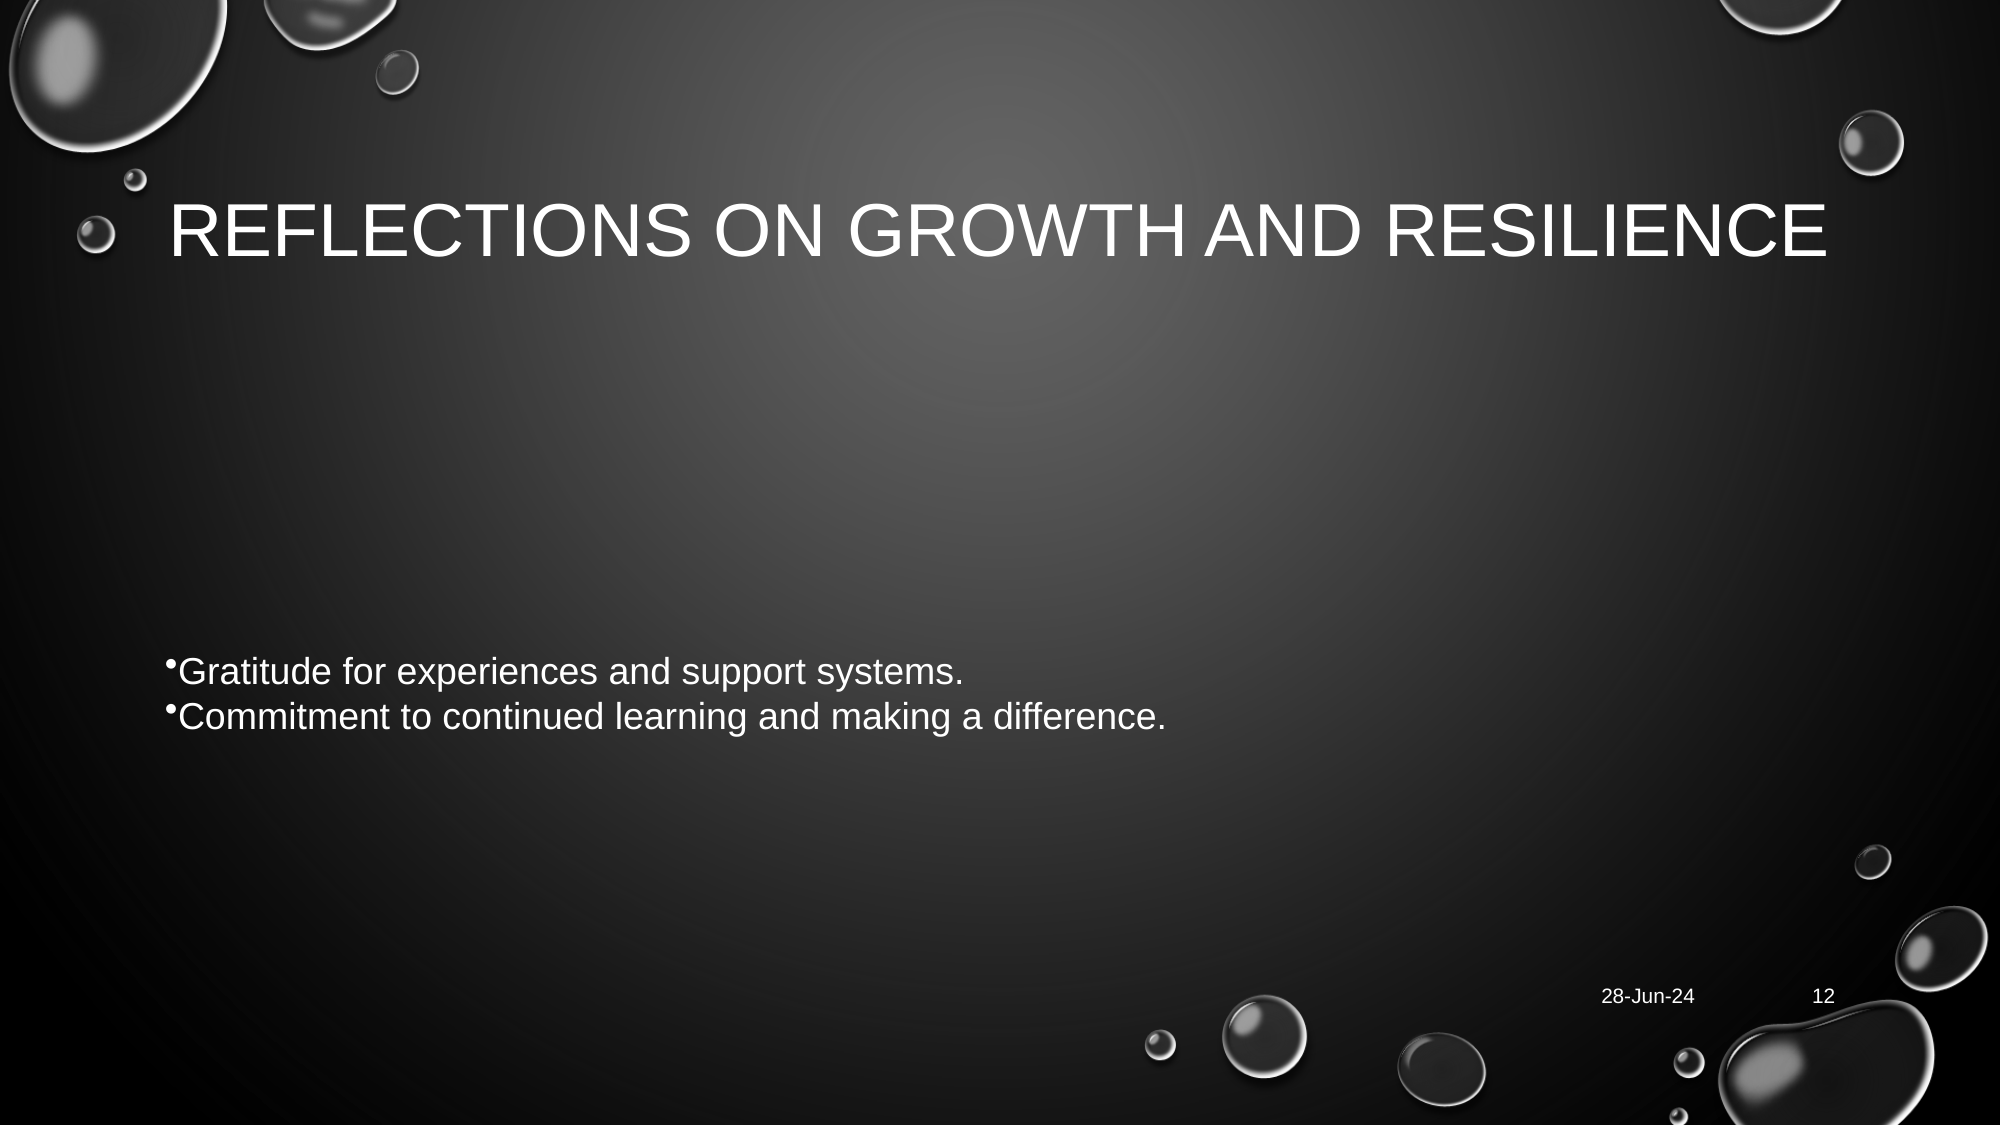

# Reflections on Growth and Resilience

Gratitude for experiences and support systems.
Commitment to continued learning and making a difference.
28-Jun-24
12